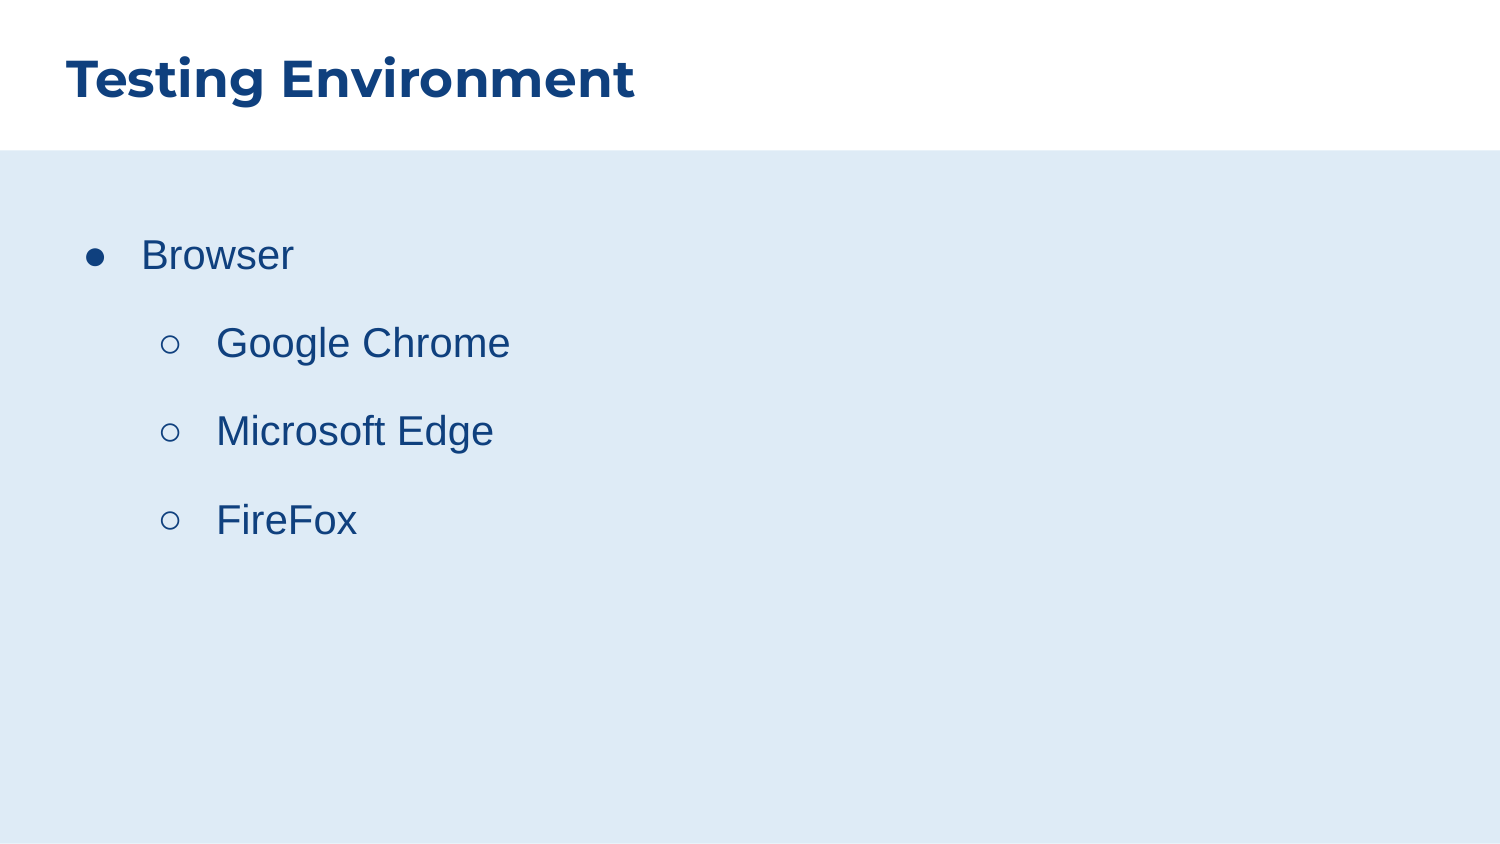

# Testing Environment
Browser
Google Chrome
Microsoft Edge
FireFox